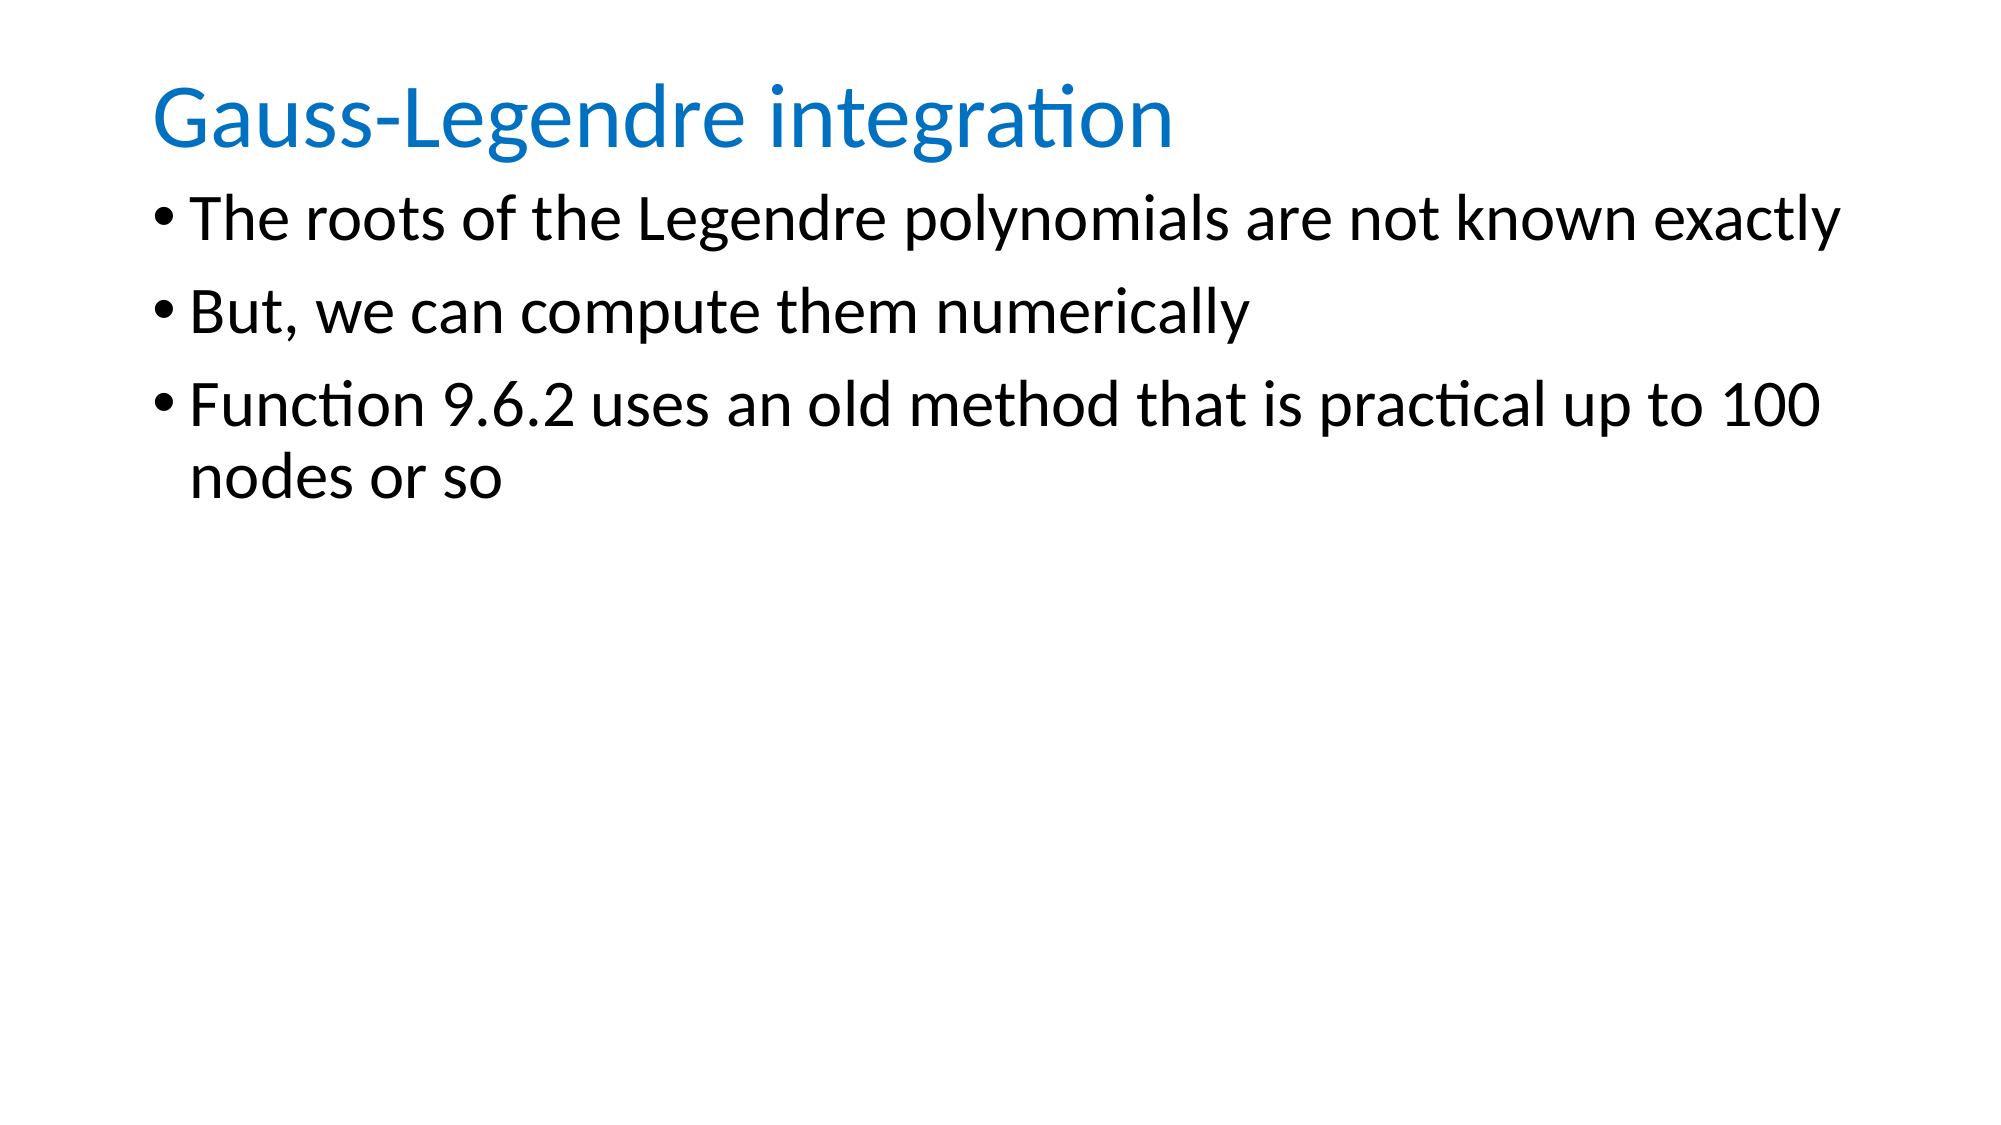

# Gauss-Legendre integration
The roots of the Legendre polynomials are not known exactly
But, we can compute them numerically
Function 9.6.2 uses an old method that is practical up to 100 nodes or so